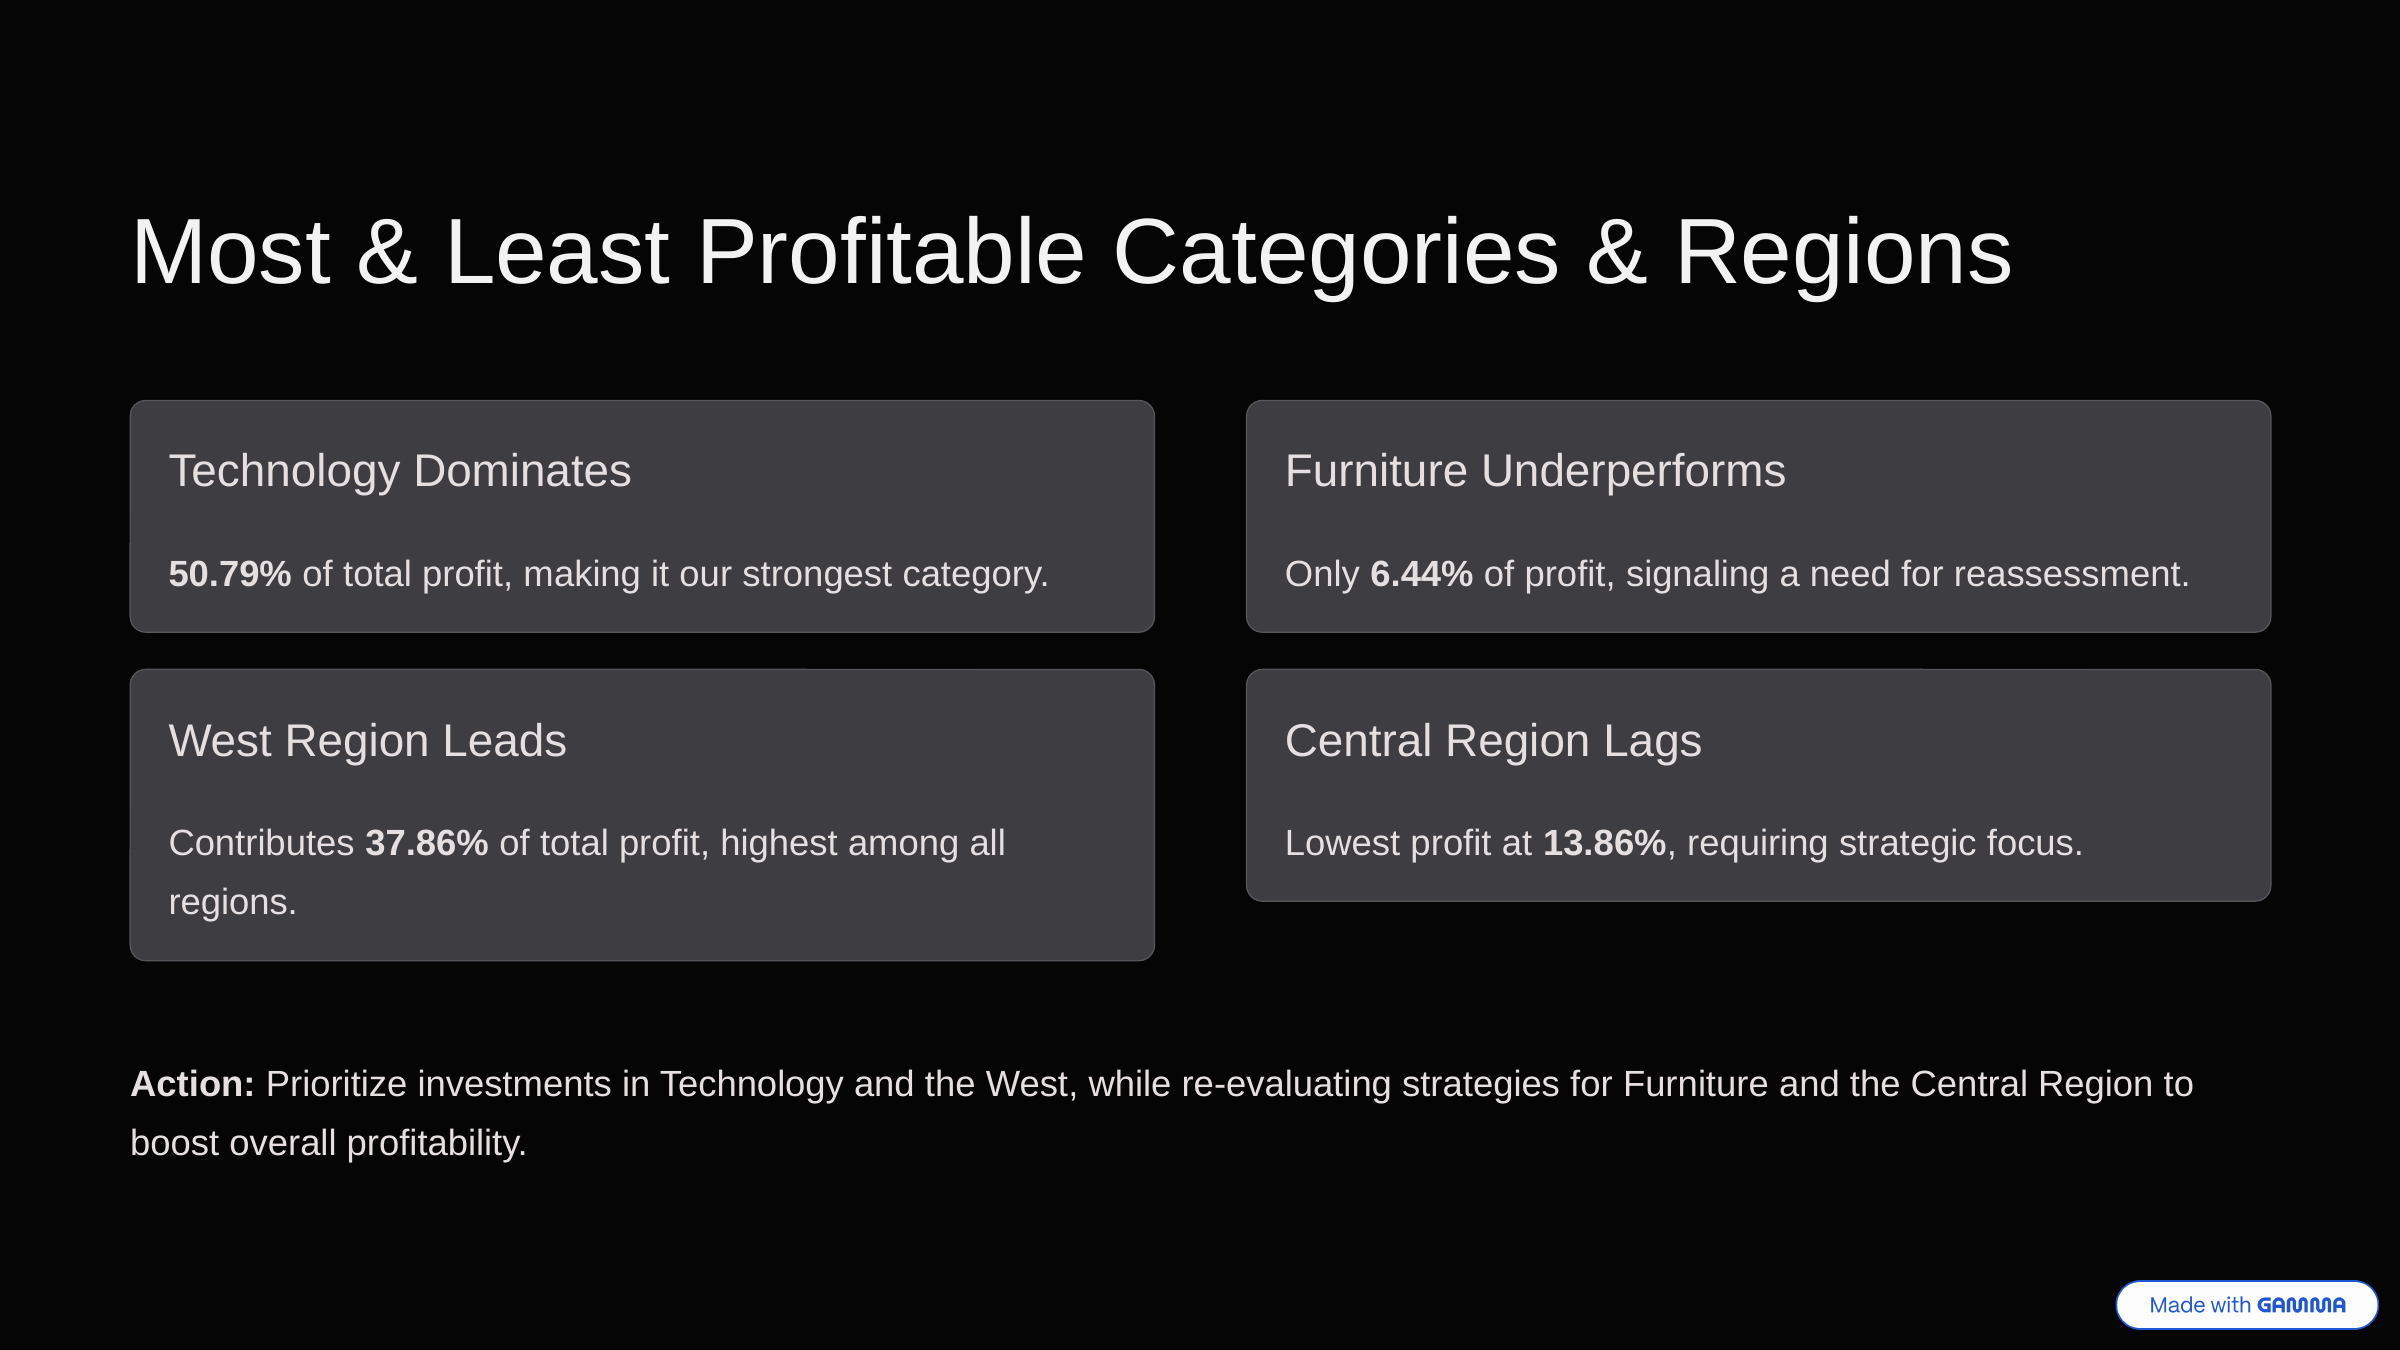

Most & Least Profitable Categories & Regions

Technology Dominates
Furniture Underperforms
50.79% of total profit, making it our strongest category.
Only 6.44% of profit, signaling a need for reassessment.

West Region Leads
Central Region Lags
Contributes 37.86% of total profit, highest among all regions.
Lowest profit at 13.86%, requiring strategic focus.
Action: Prioritize investments in Technology and the West, while re-evaluating strategies for Furniture and the Central Region to boost overall profitability.